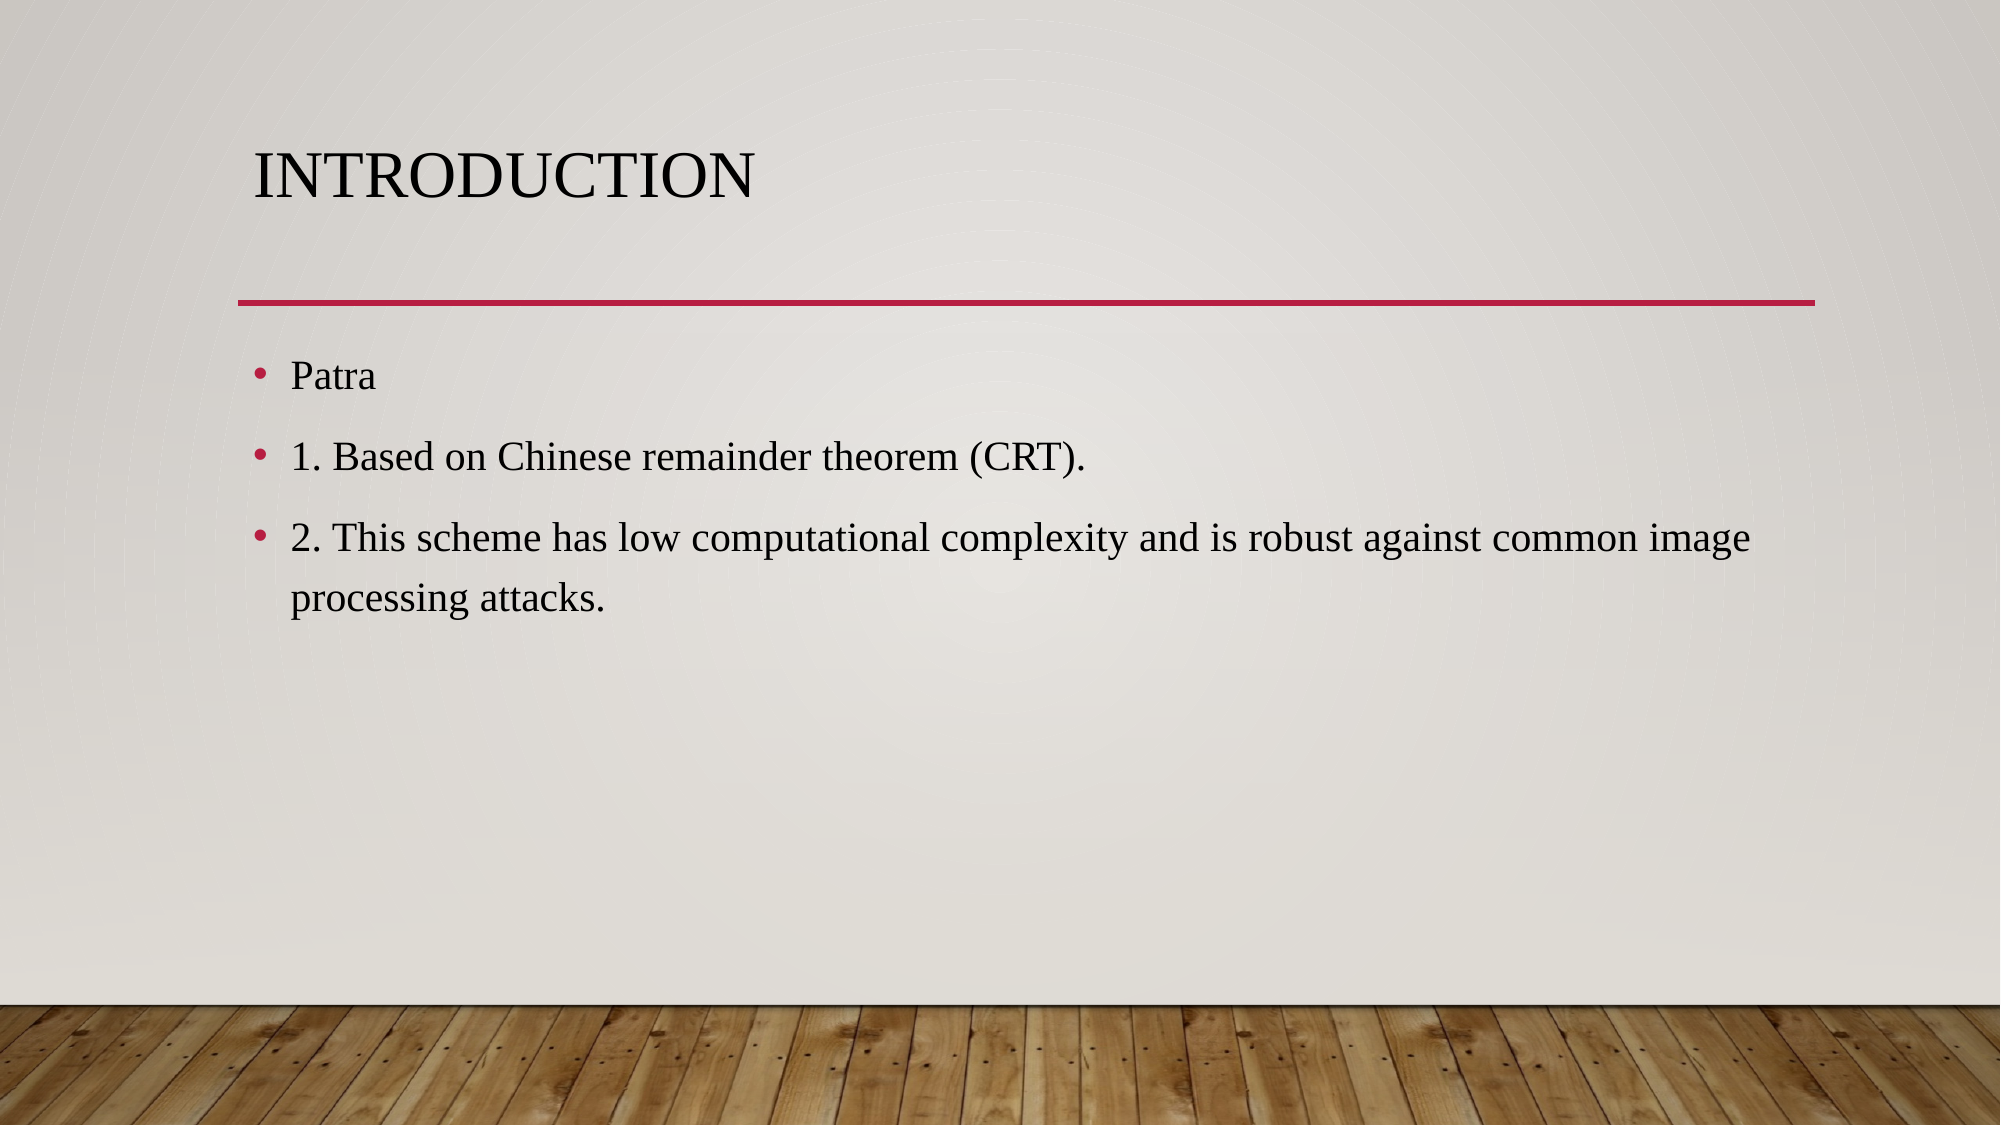

# Introduction
Patra
1. Based on Chinese remainder theorem (CRT).
2. This scheme has low computational complexity and is robust against common image processing attacks.